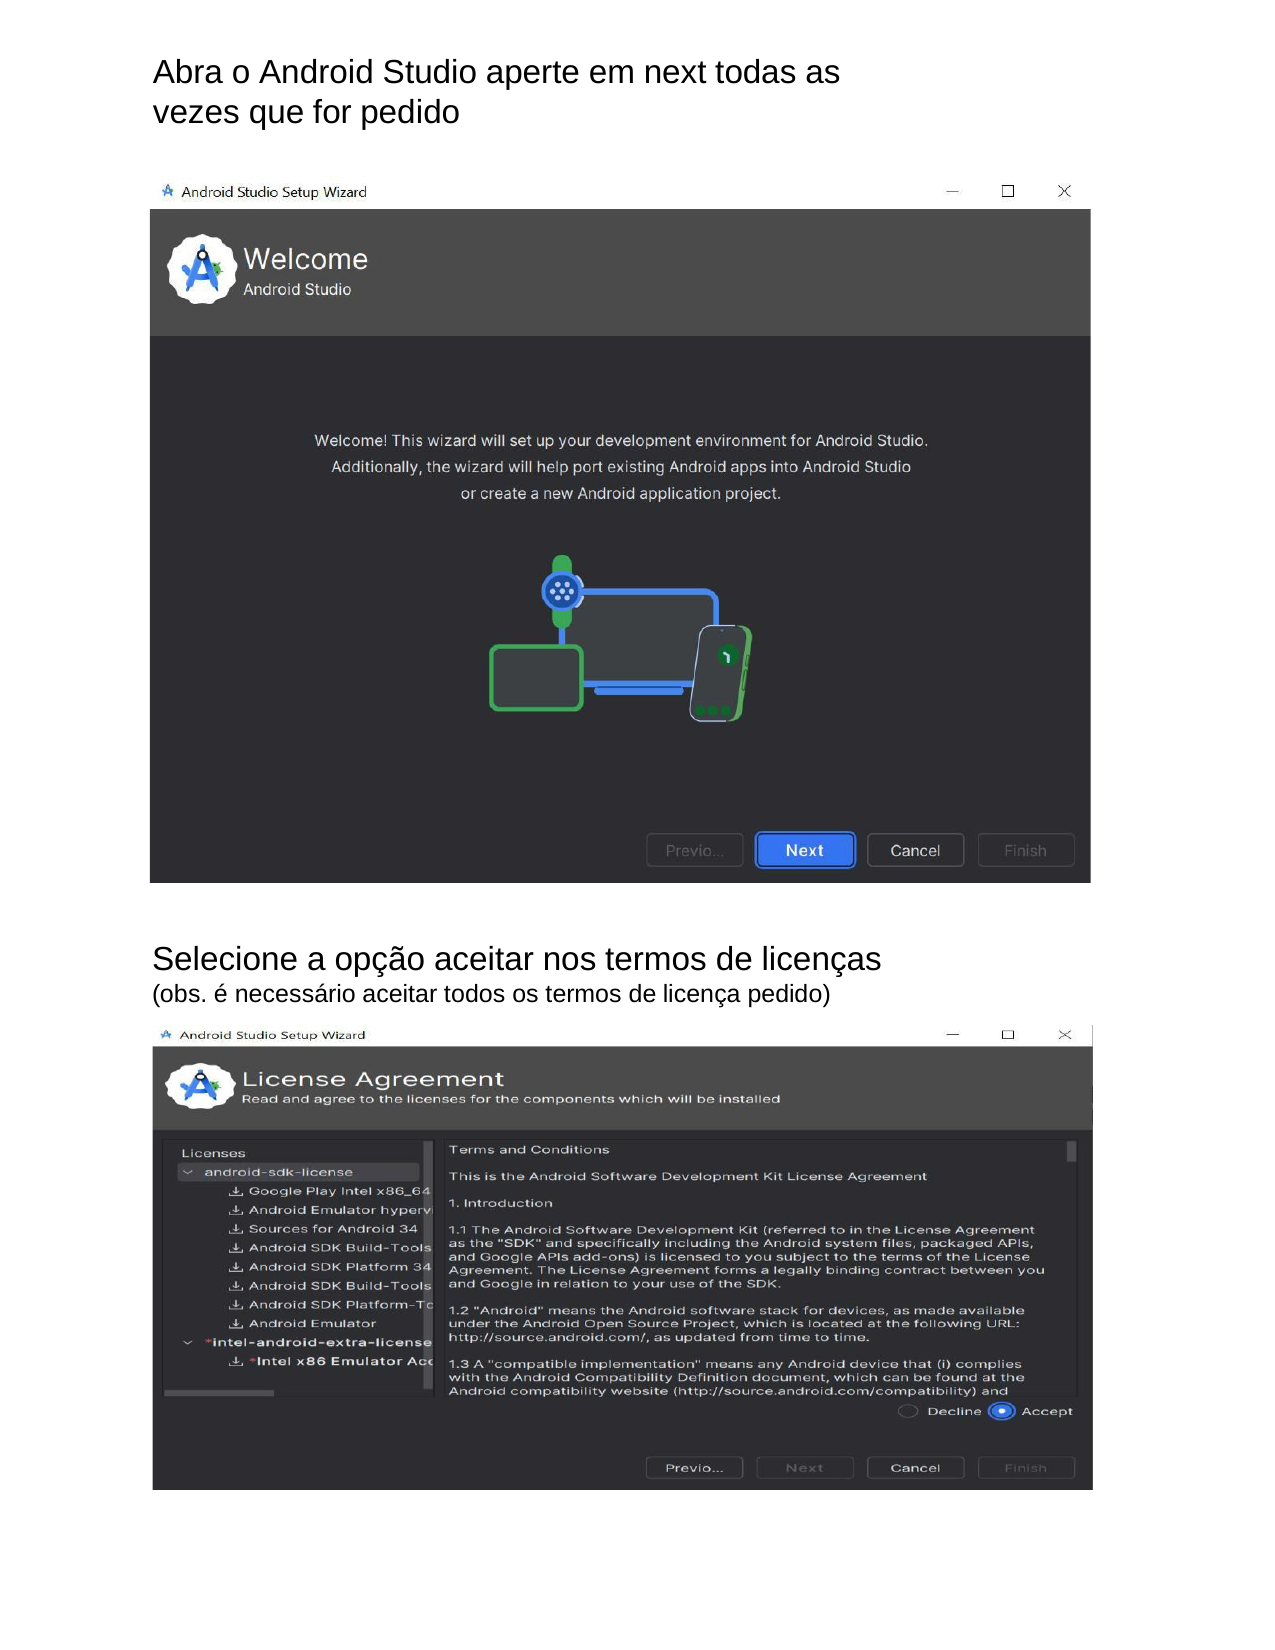

Abra o Android Studio aperte em next todas as vezes que for pedido

Selecione a opção aceitar nos termos de licenças
(obs. é necessário aceitar todos os termos de licença pedido)